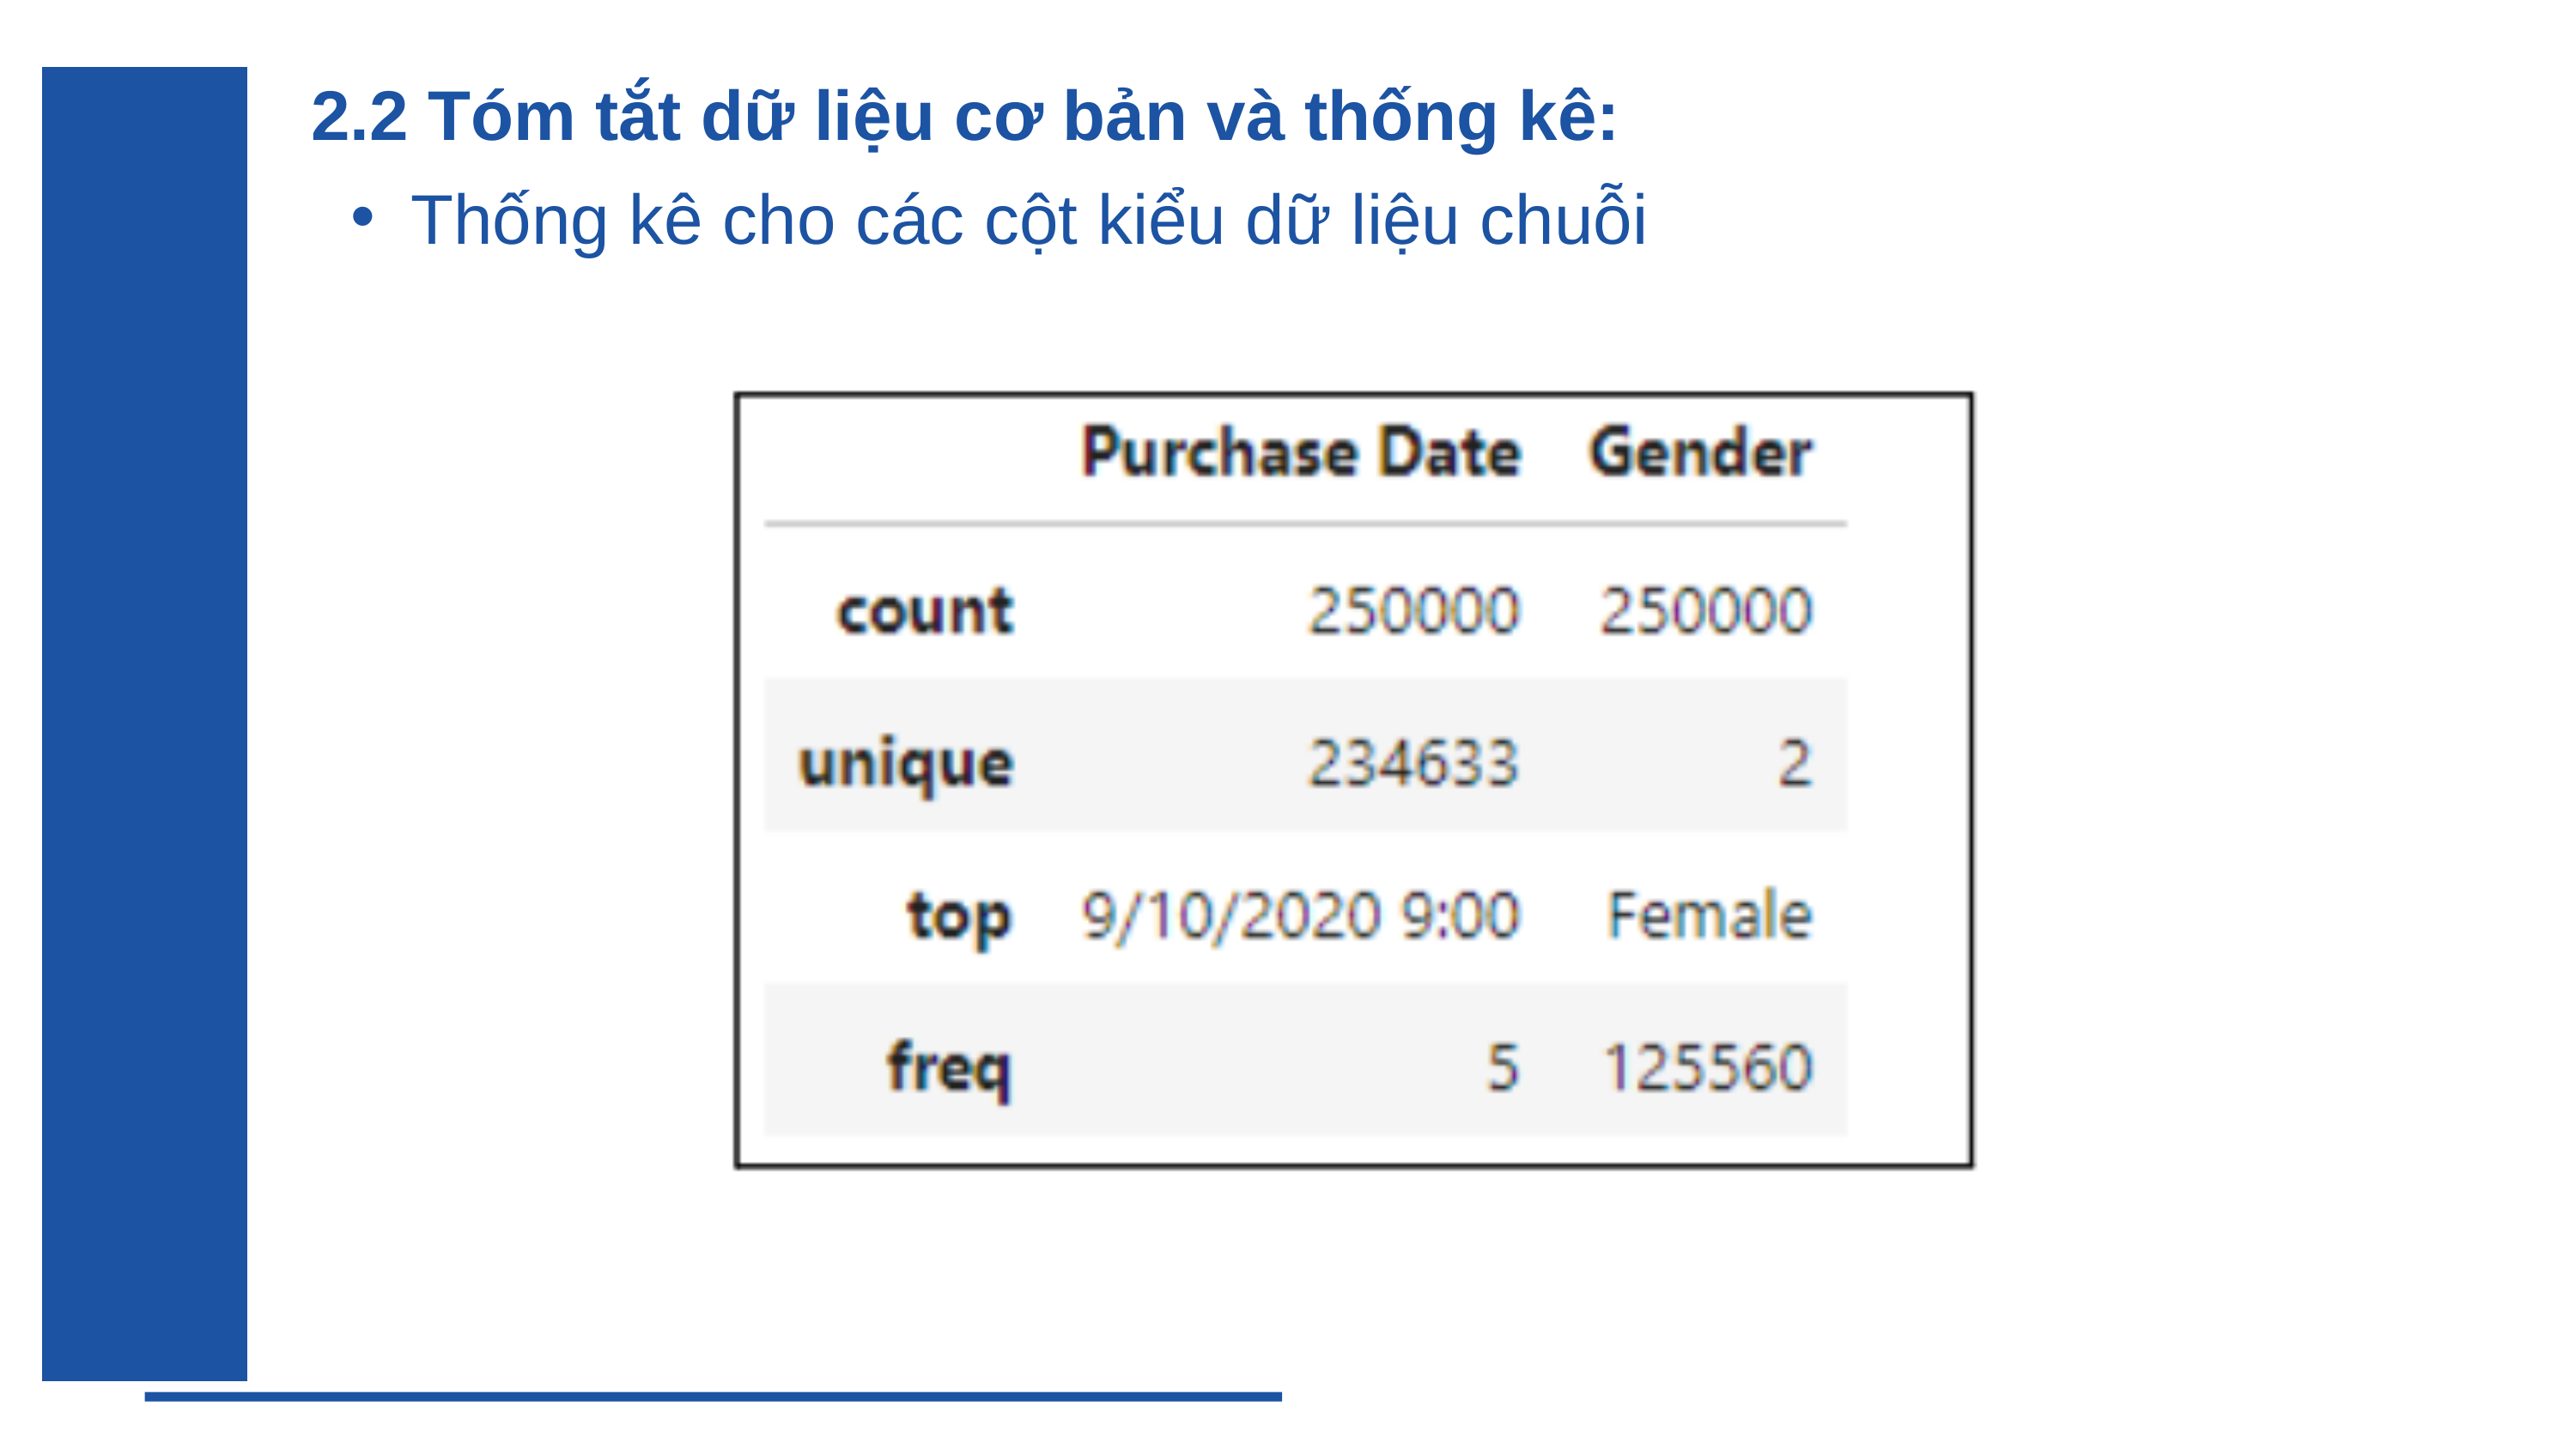

2.2 Tóm tắt dữ liệu cơ bản và thống kê:

Thống kê cho các cột kiểu dữ liệu chuỗi